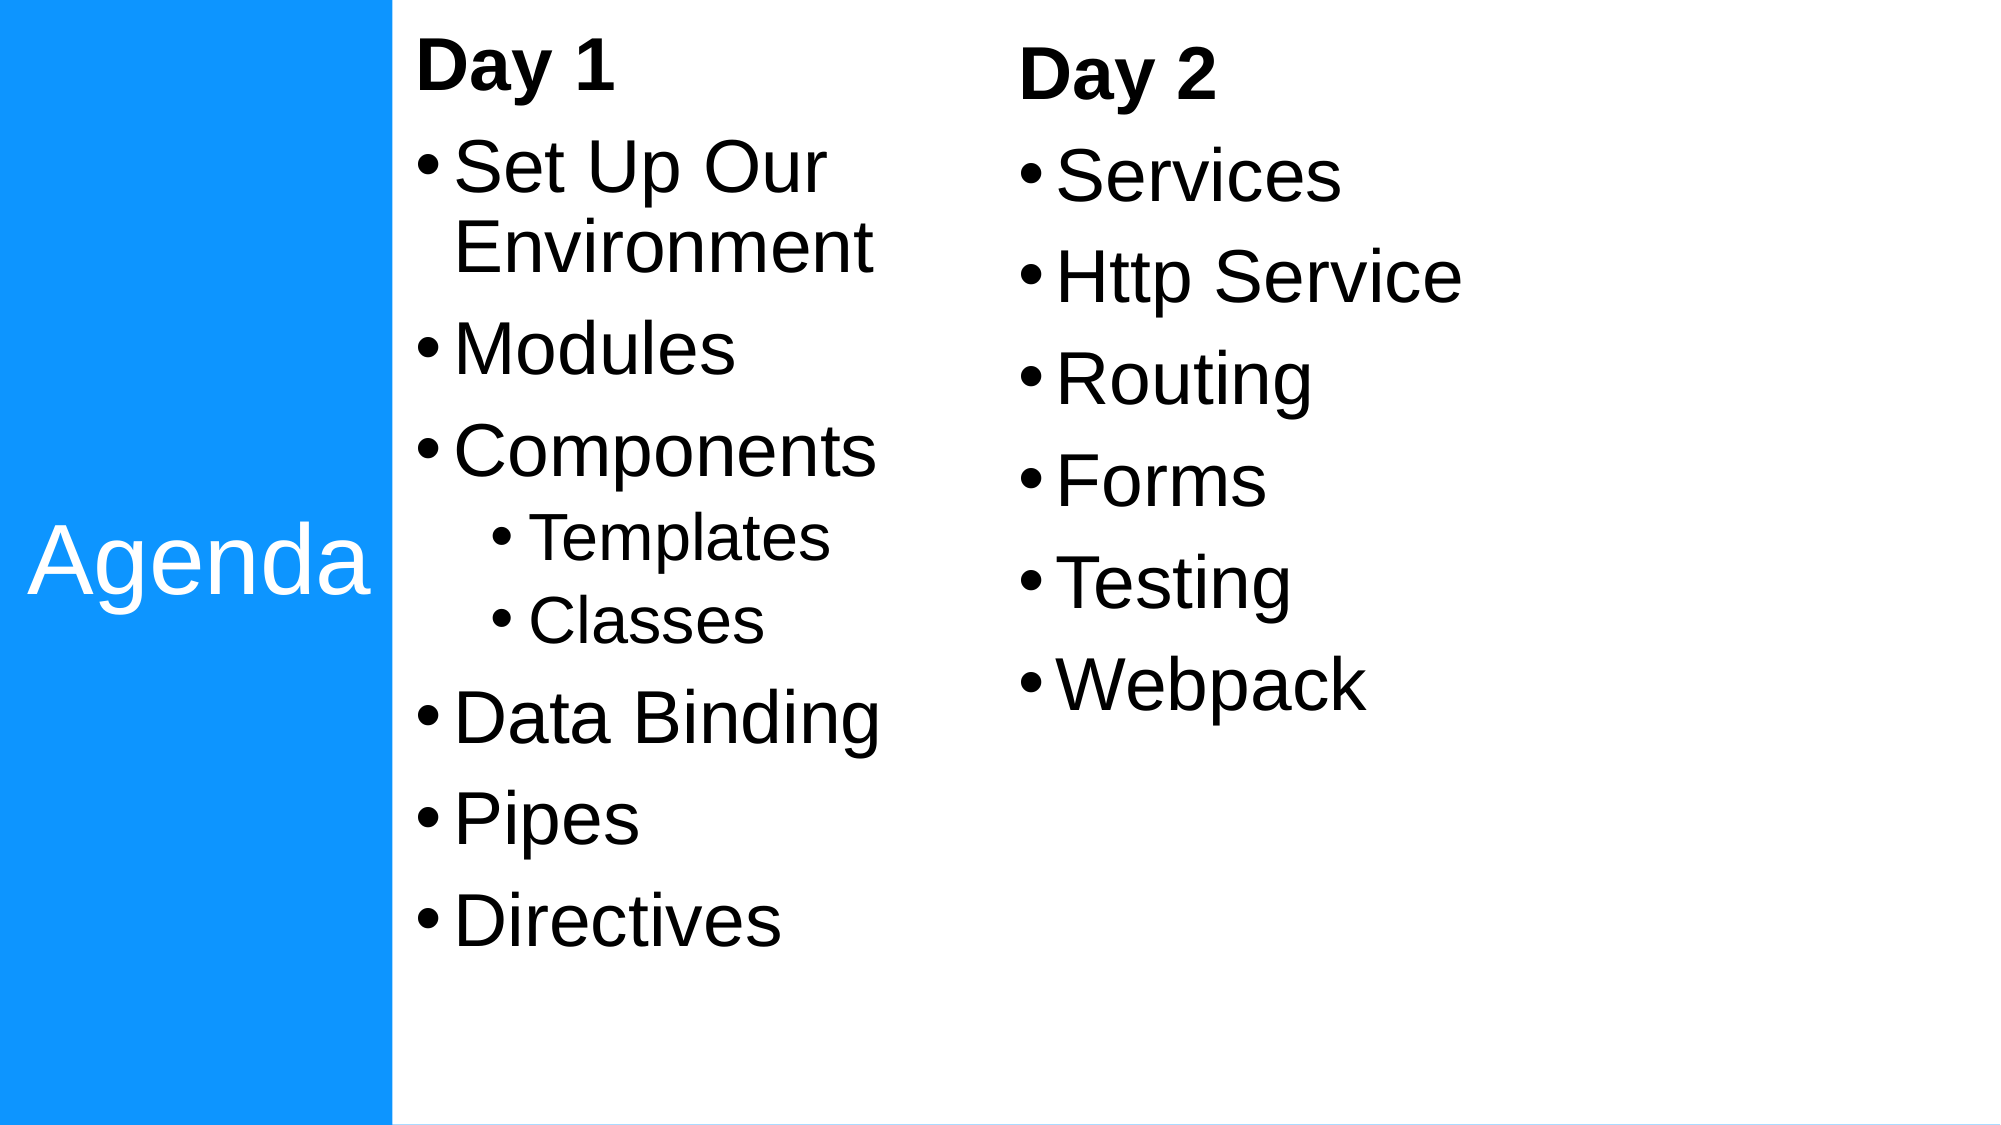

Day 1
Set Up Our
Environment
Modules
Components
Templates
Classes
Data Binding
Pipes
Directives

Day 2
Services
Http Service
Routing
Forms
Testing
Webpack

# Agenda